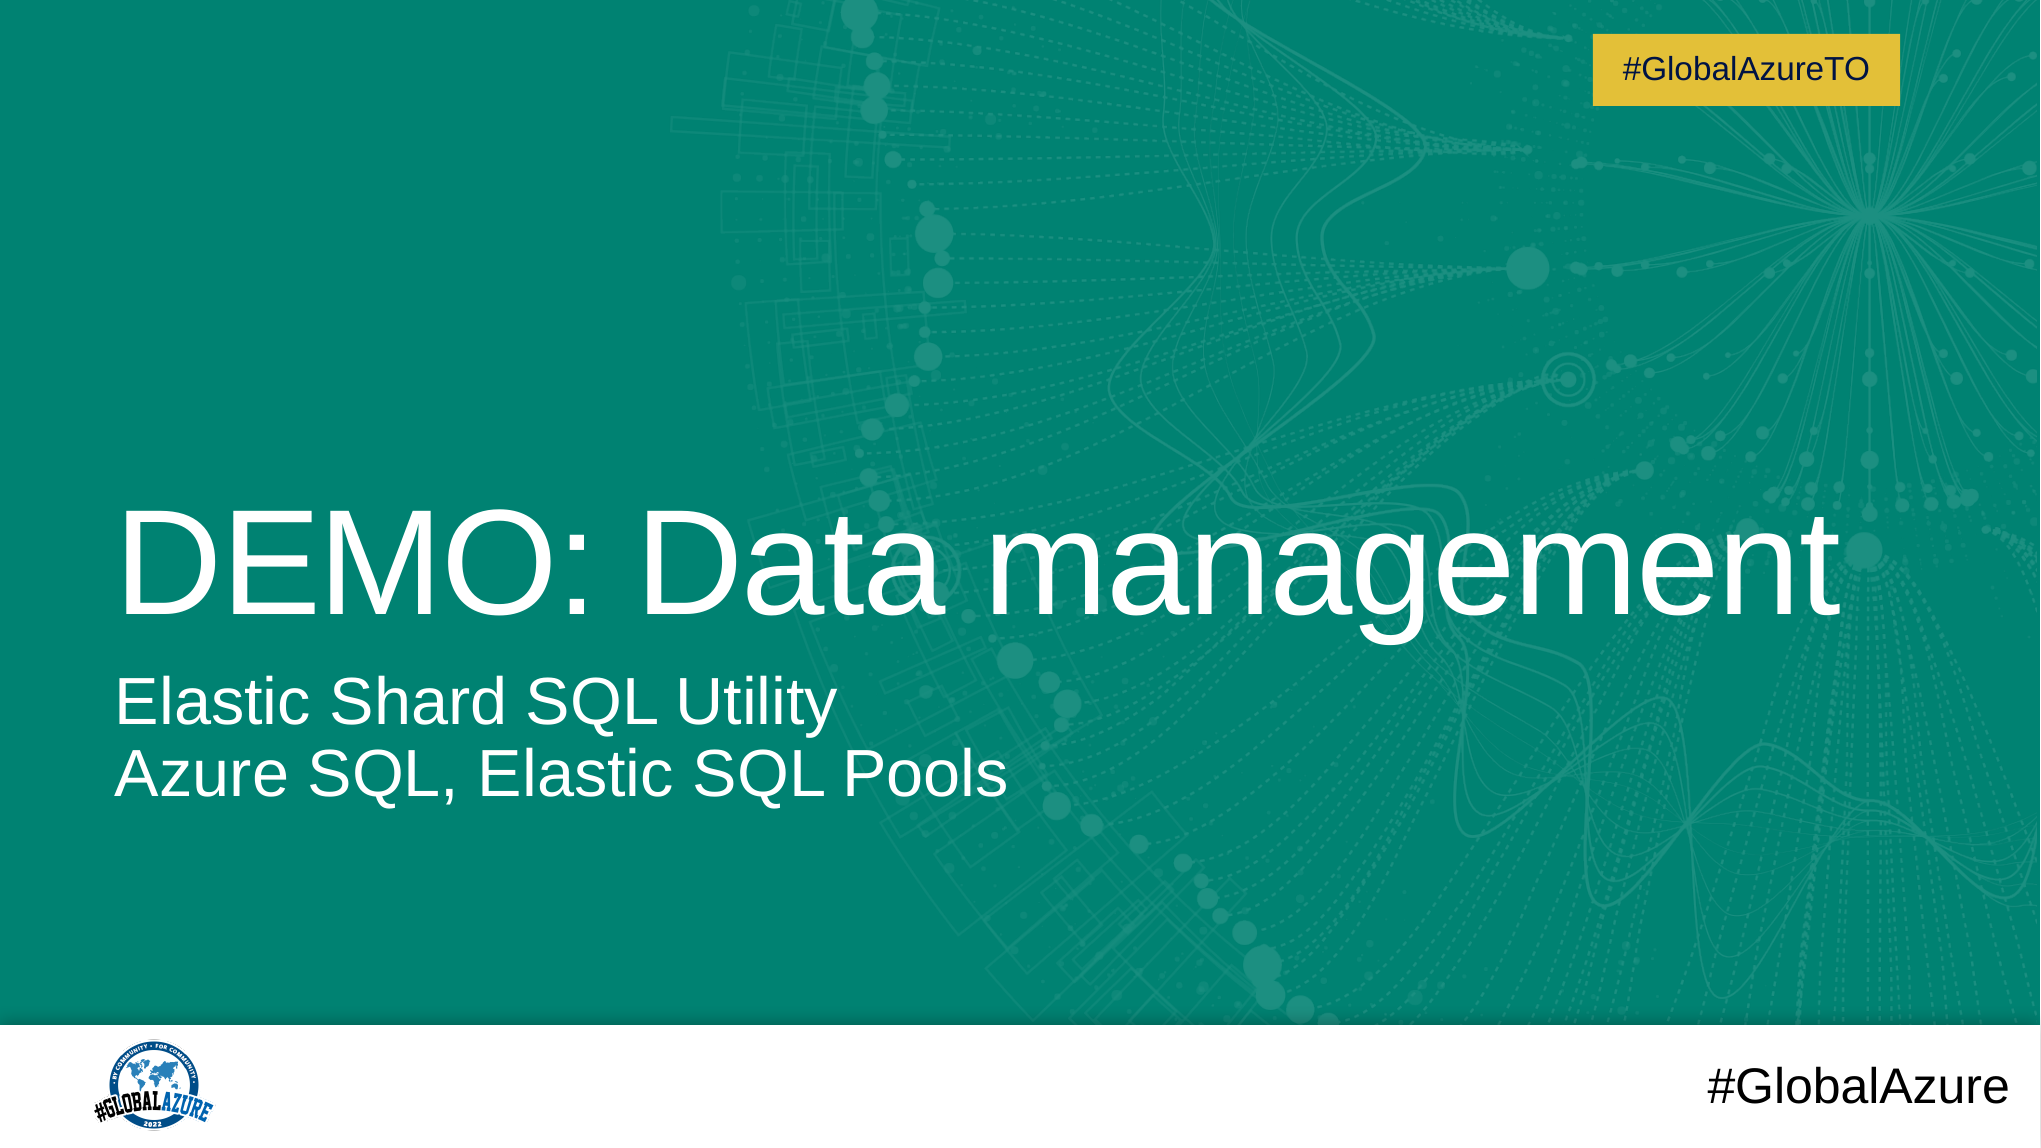

# DEMO: Data management
Elastic Shard SQL Utility
Azure SQL, Elastic SQL Pools